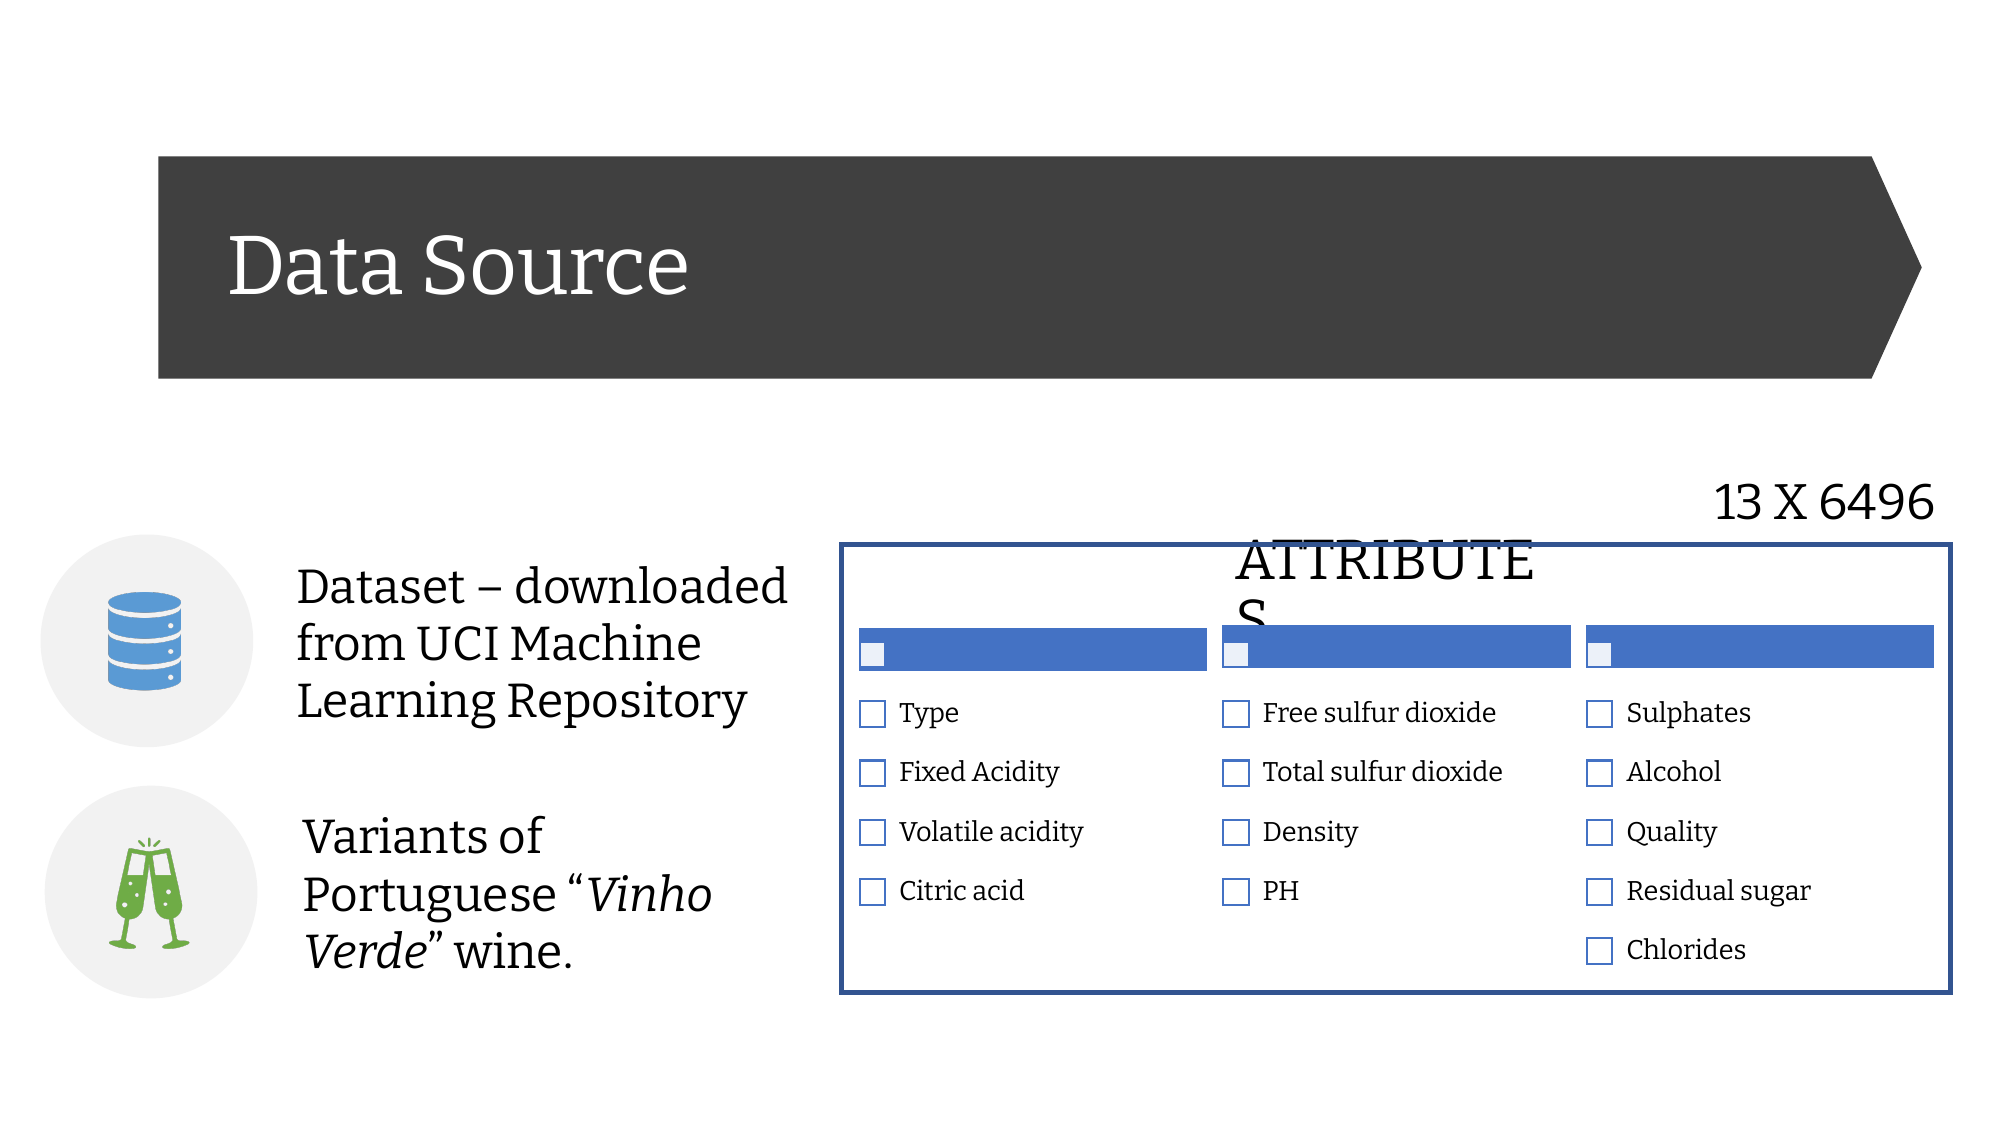

# Data Source
Dataset – downloaded from UCI Machine Learning Repository
Variants of Portuguese “Vinho Verde” wine.
13 X 6496

ATTRIBUTES
Type
Fixed Acidity
Volatile acidity
Citric acid

Free sulfur dioxide
Total sulfur dioxide
Density
PH

Sulphates
Alcohol
Quality
Residual sugar
Chlorides